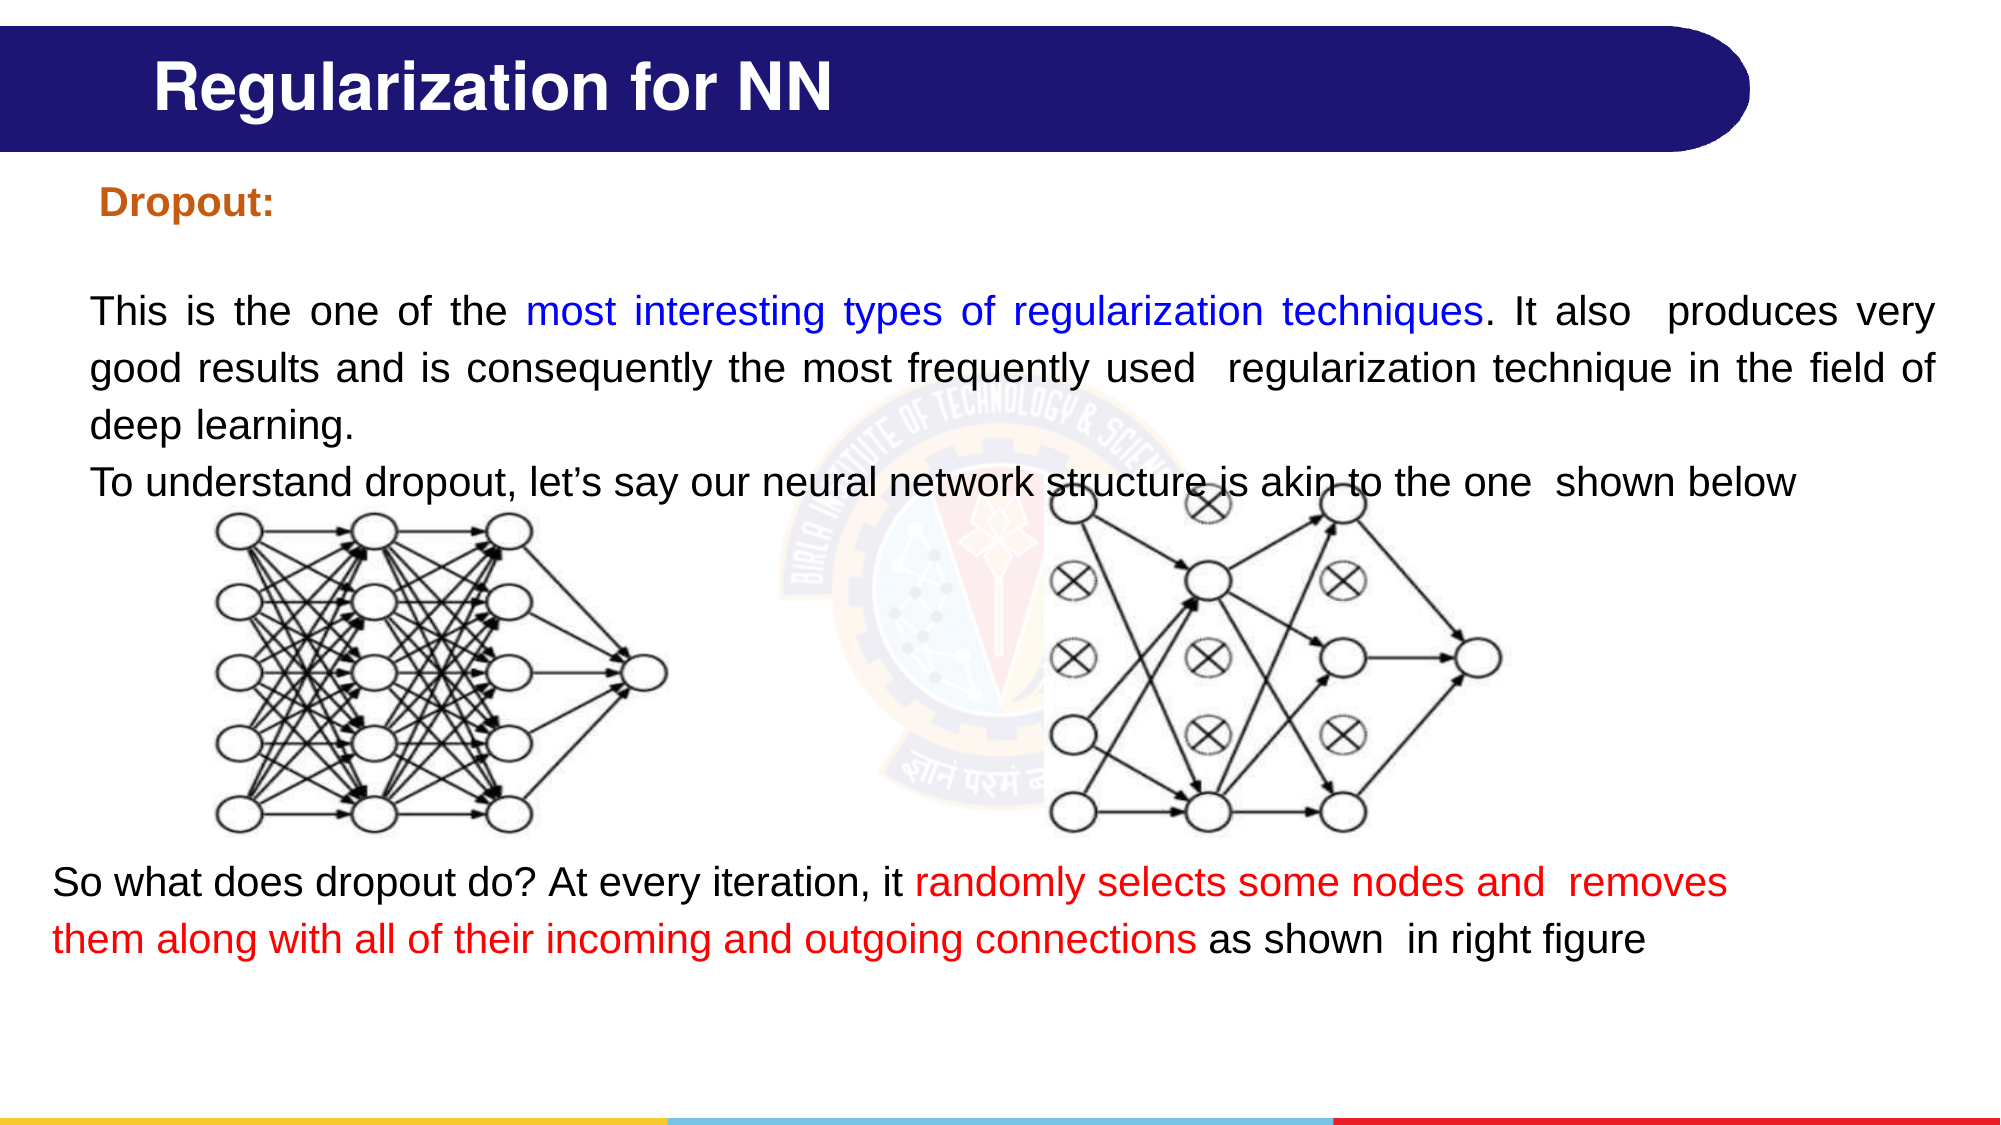

# Regularization for NN
Dropout:
This is the one of the most interesting types of regularization techniques. It also  produces very good results and is consequently the most frequently used  regularization technique in the field of deep learning.
To understand dropout, let’s say our neural network structure is akin to the one  shown below

So what does dropout do? At every iteration, it randomly selects some nodes and  removes	them along with all of their incoming and outgoing connections as shown  in right figure